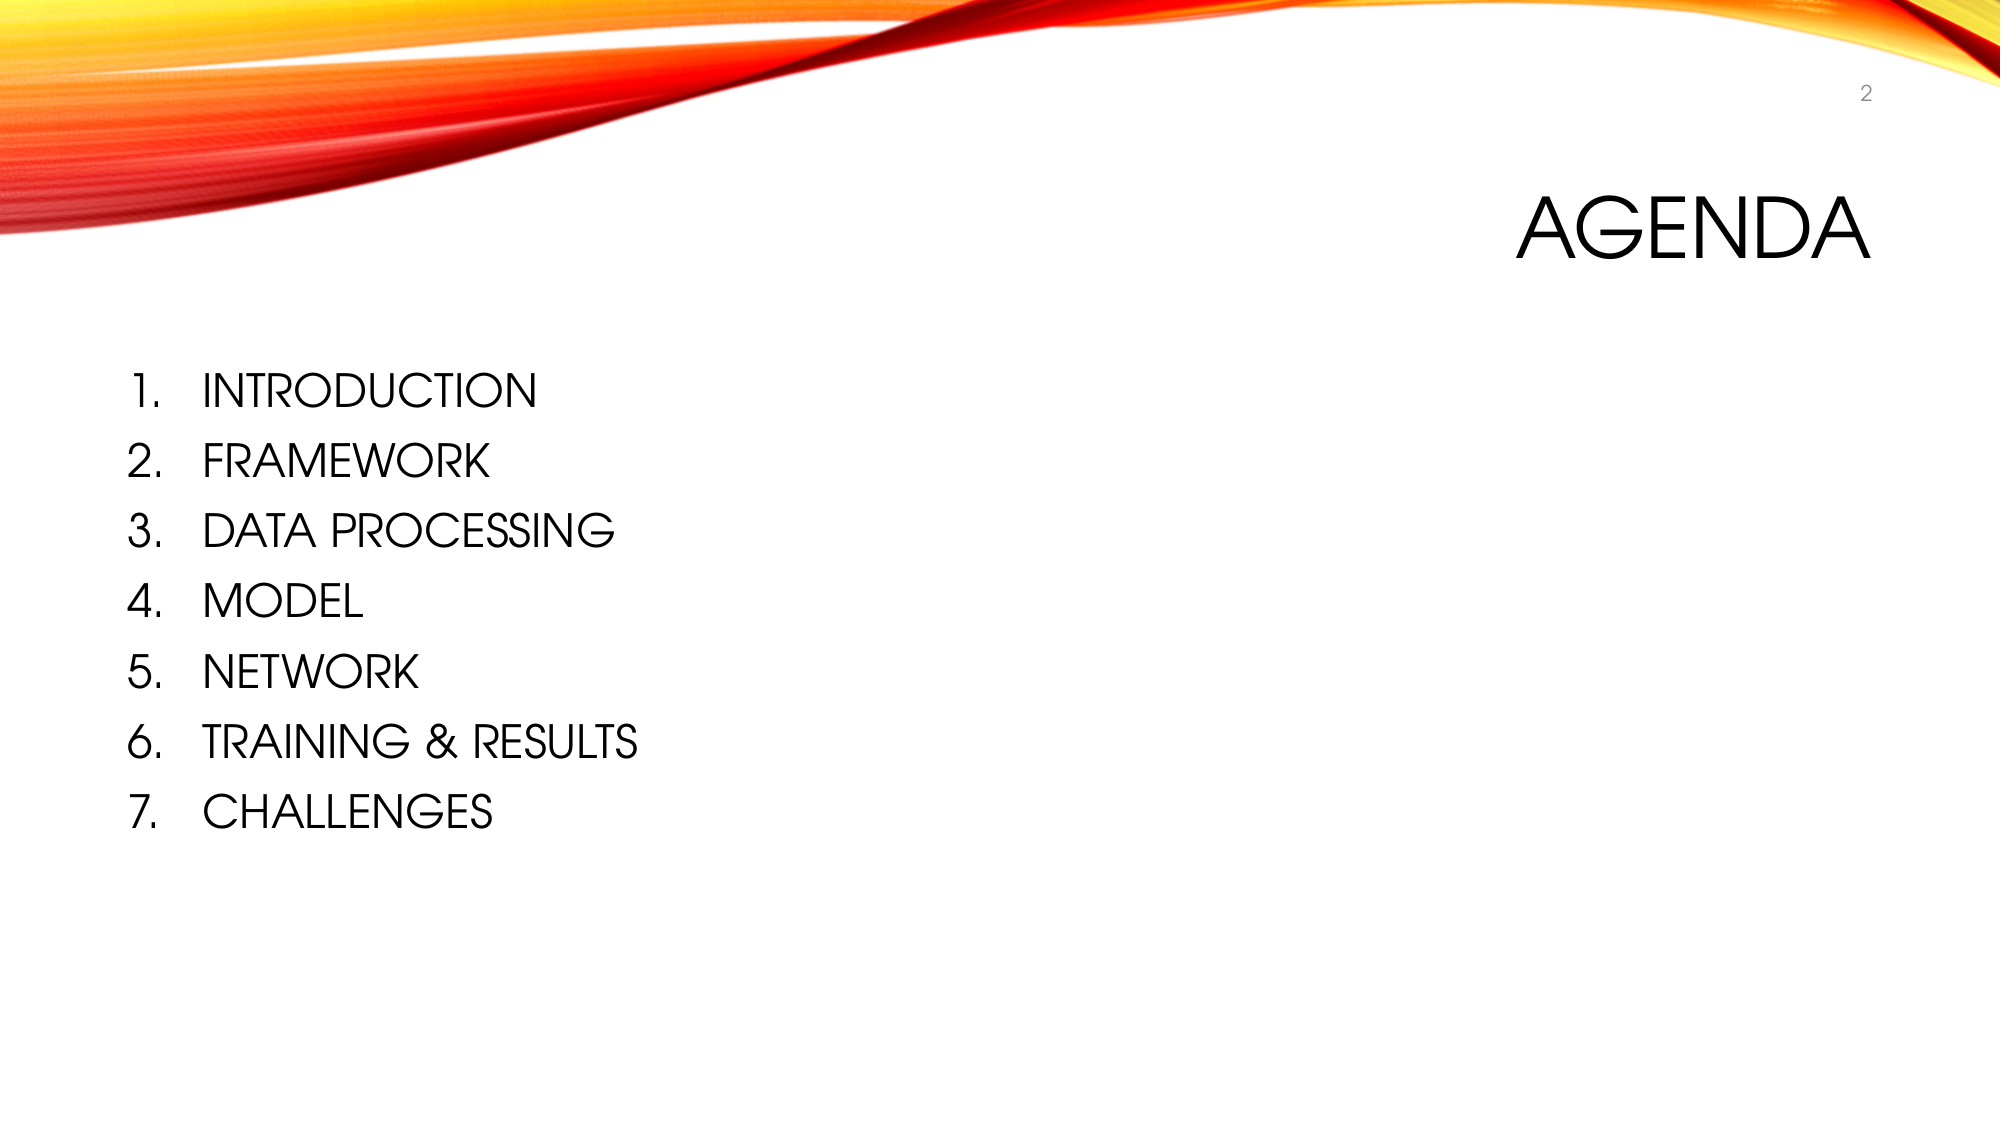

2
# AGENDA
INTRODUCTION
FRAMEWORK
DATA PROCESSING
MODEL
NETWORK
TRAINING & RESULTS
CHALLENGES